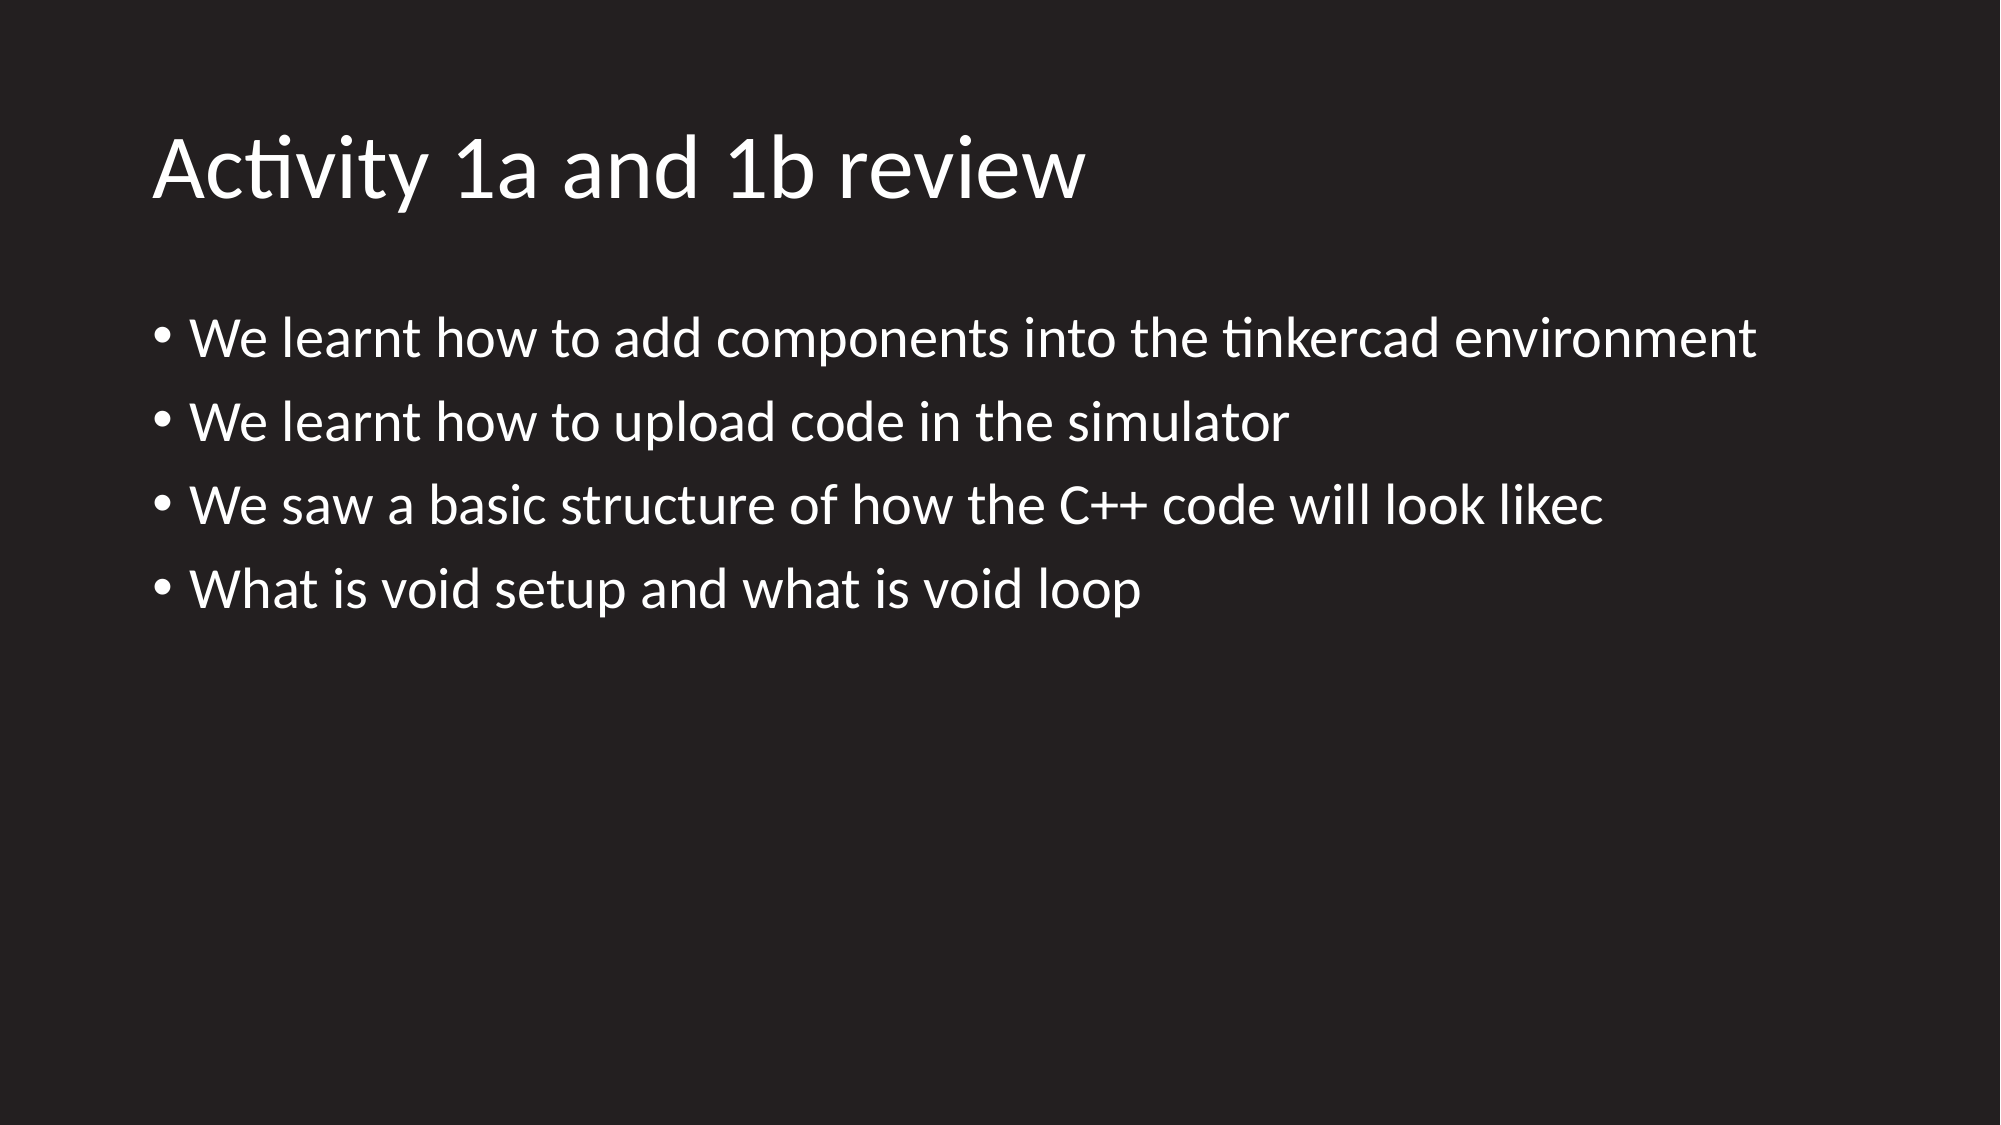

# Activity 1a and 1b review
We learnt how to add components into the tinkercad environment
We learnt how to upload code in the simulator
We saw a basic structure of how the C++ code will look likec
What is void setup and what is void loop